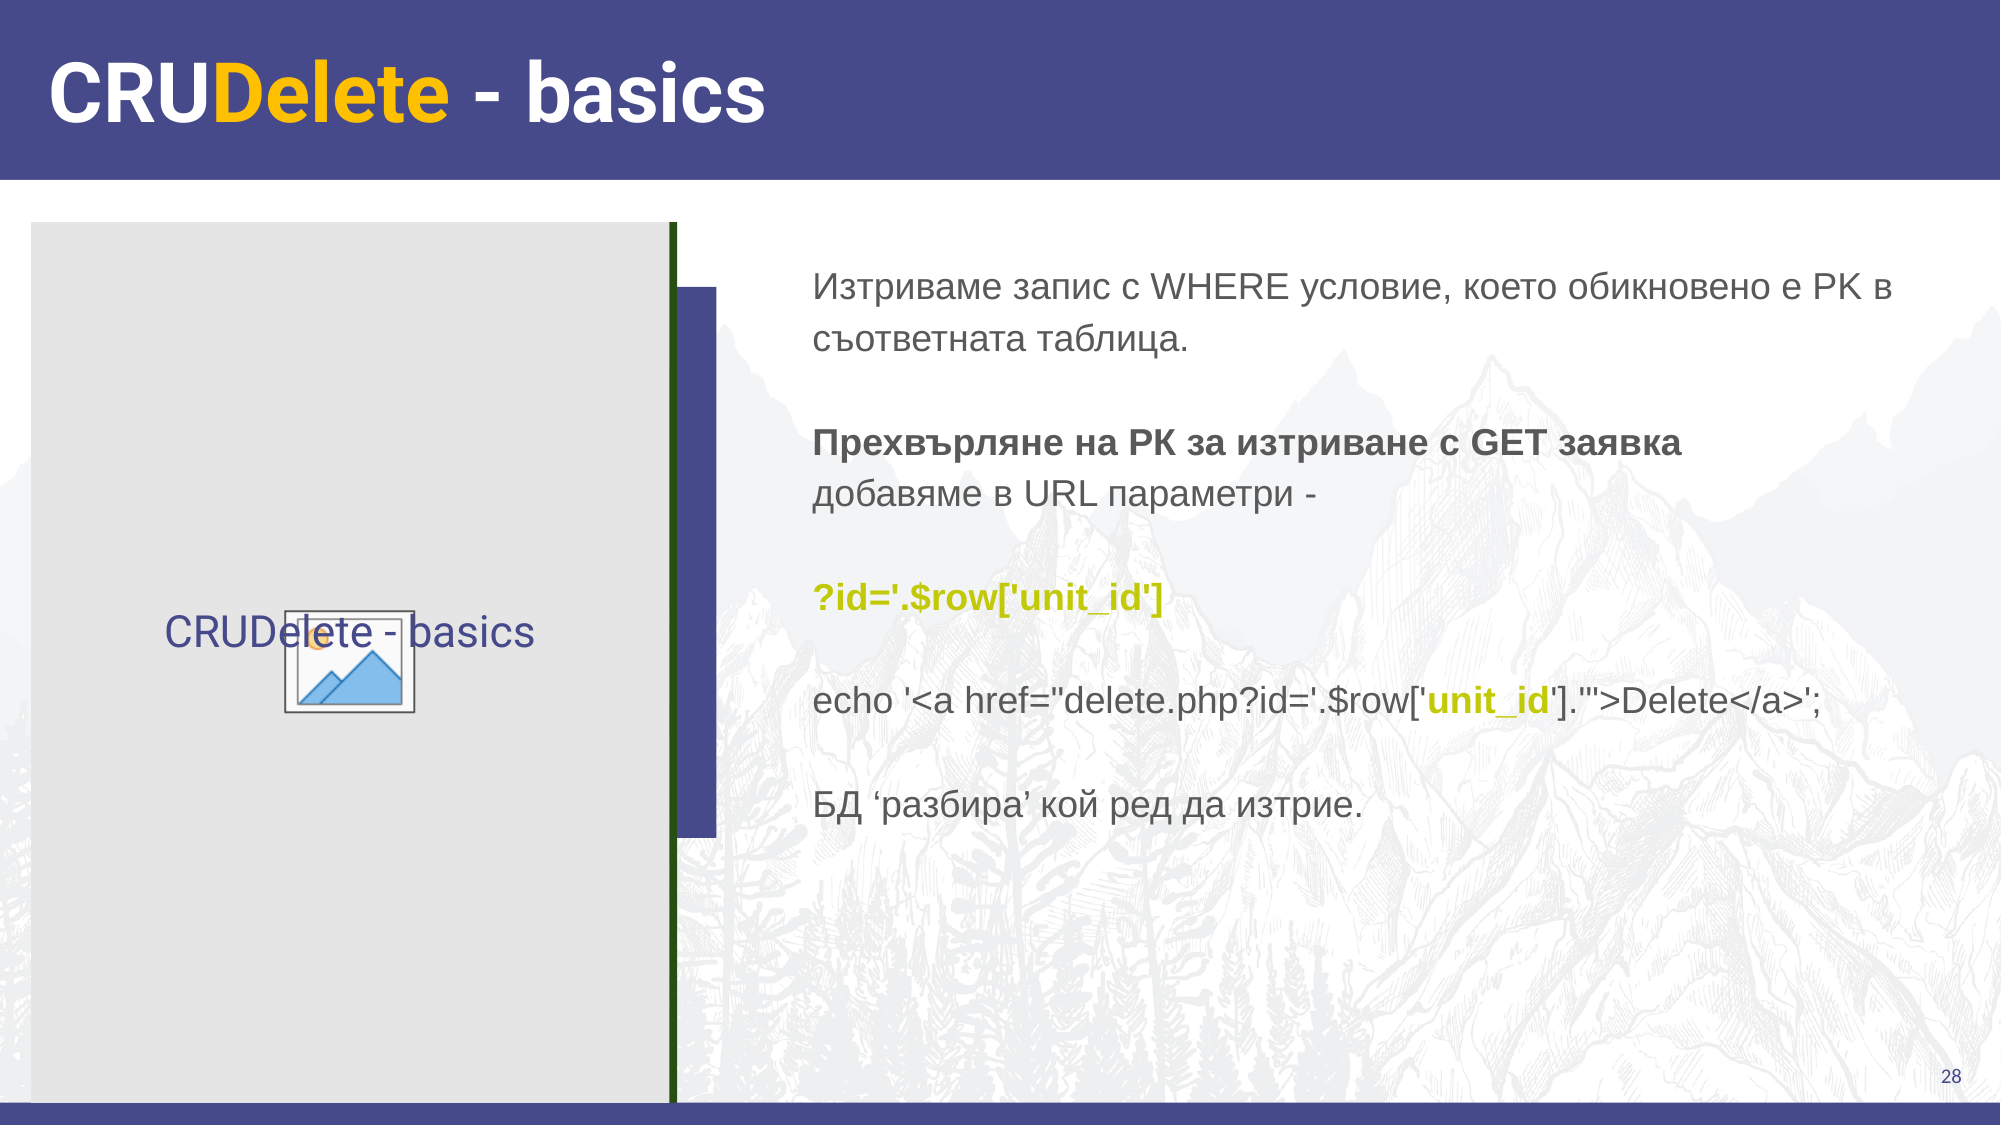

# CRUDelete - basics

Изтриваме запис с WHERE условие, което обикновено е PK в съответната таблица.

Прехвърляне на РК за изтриване с GET заявка
добавяме в URL параметри -

?id='.$row['unit_id']

echo '<a href="delete.php?id='.$row['unit_id'].'">Delete</a>';

БД ‘разбира’ кой ред да изтрие.

CRUDelete - basics

28